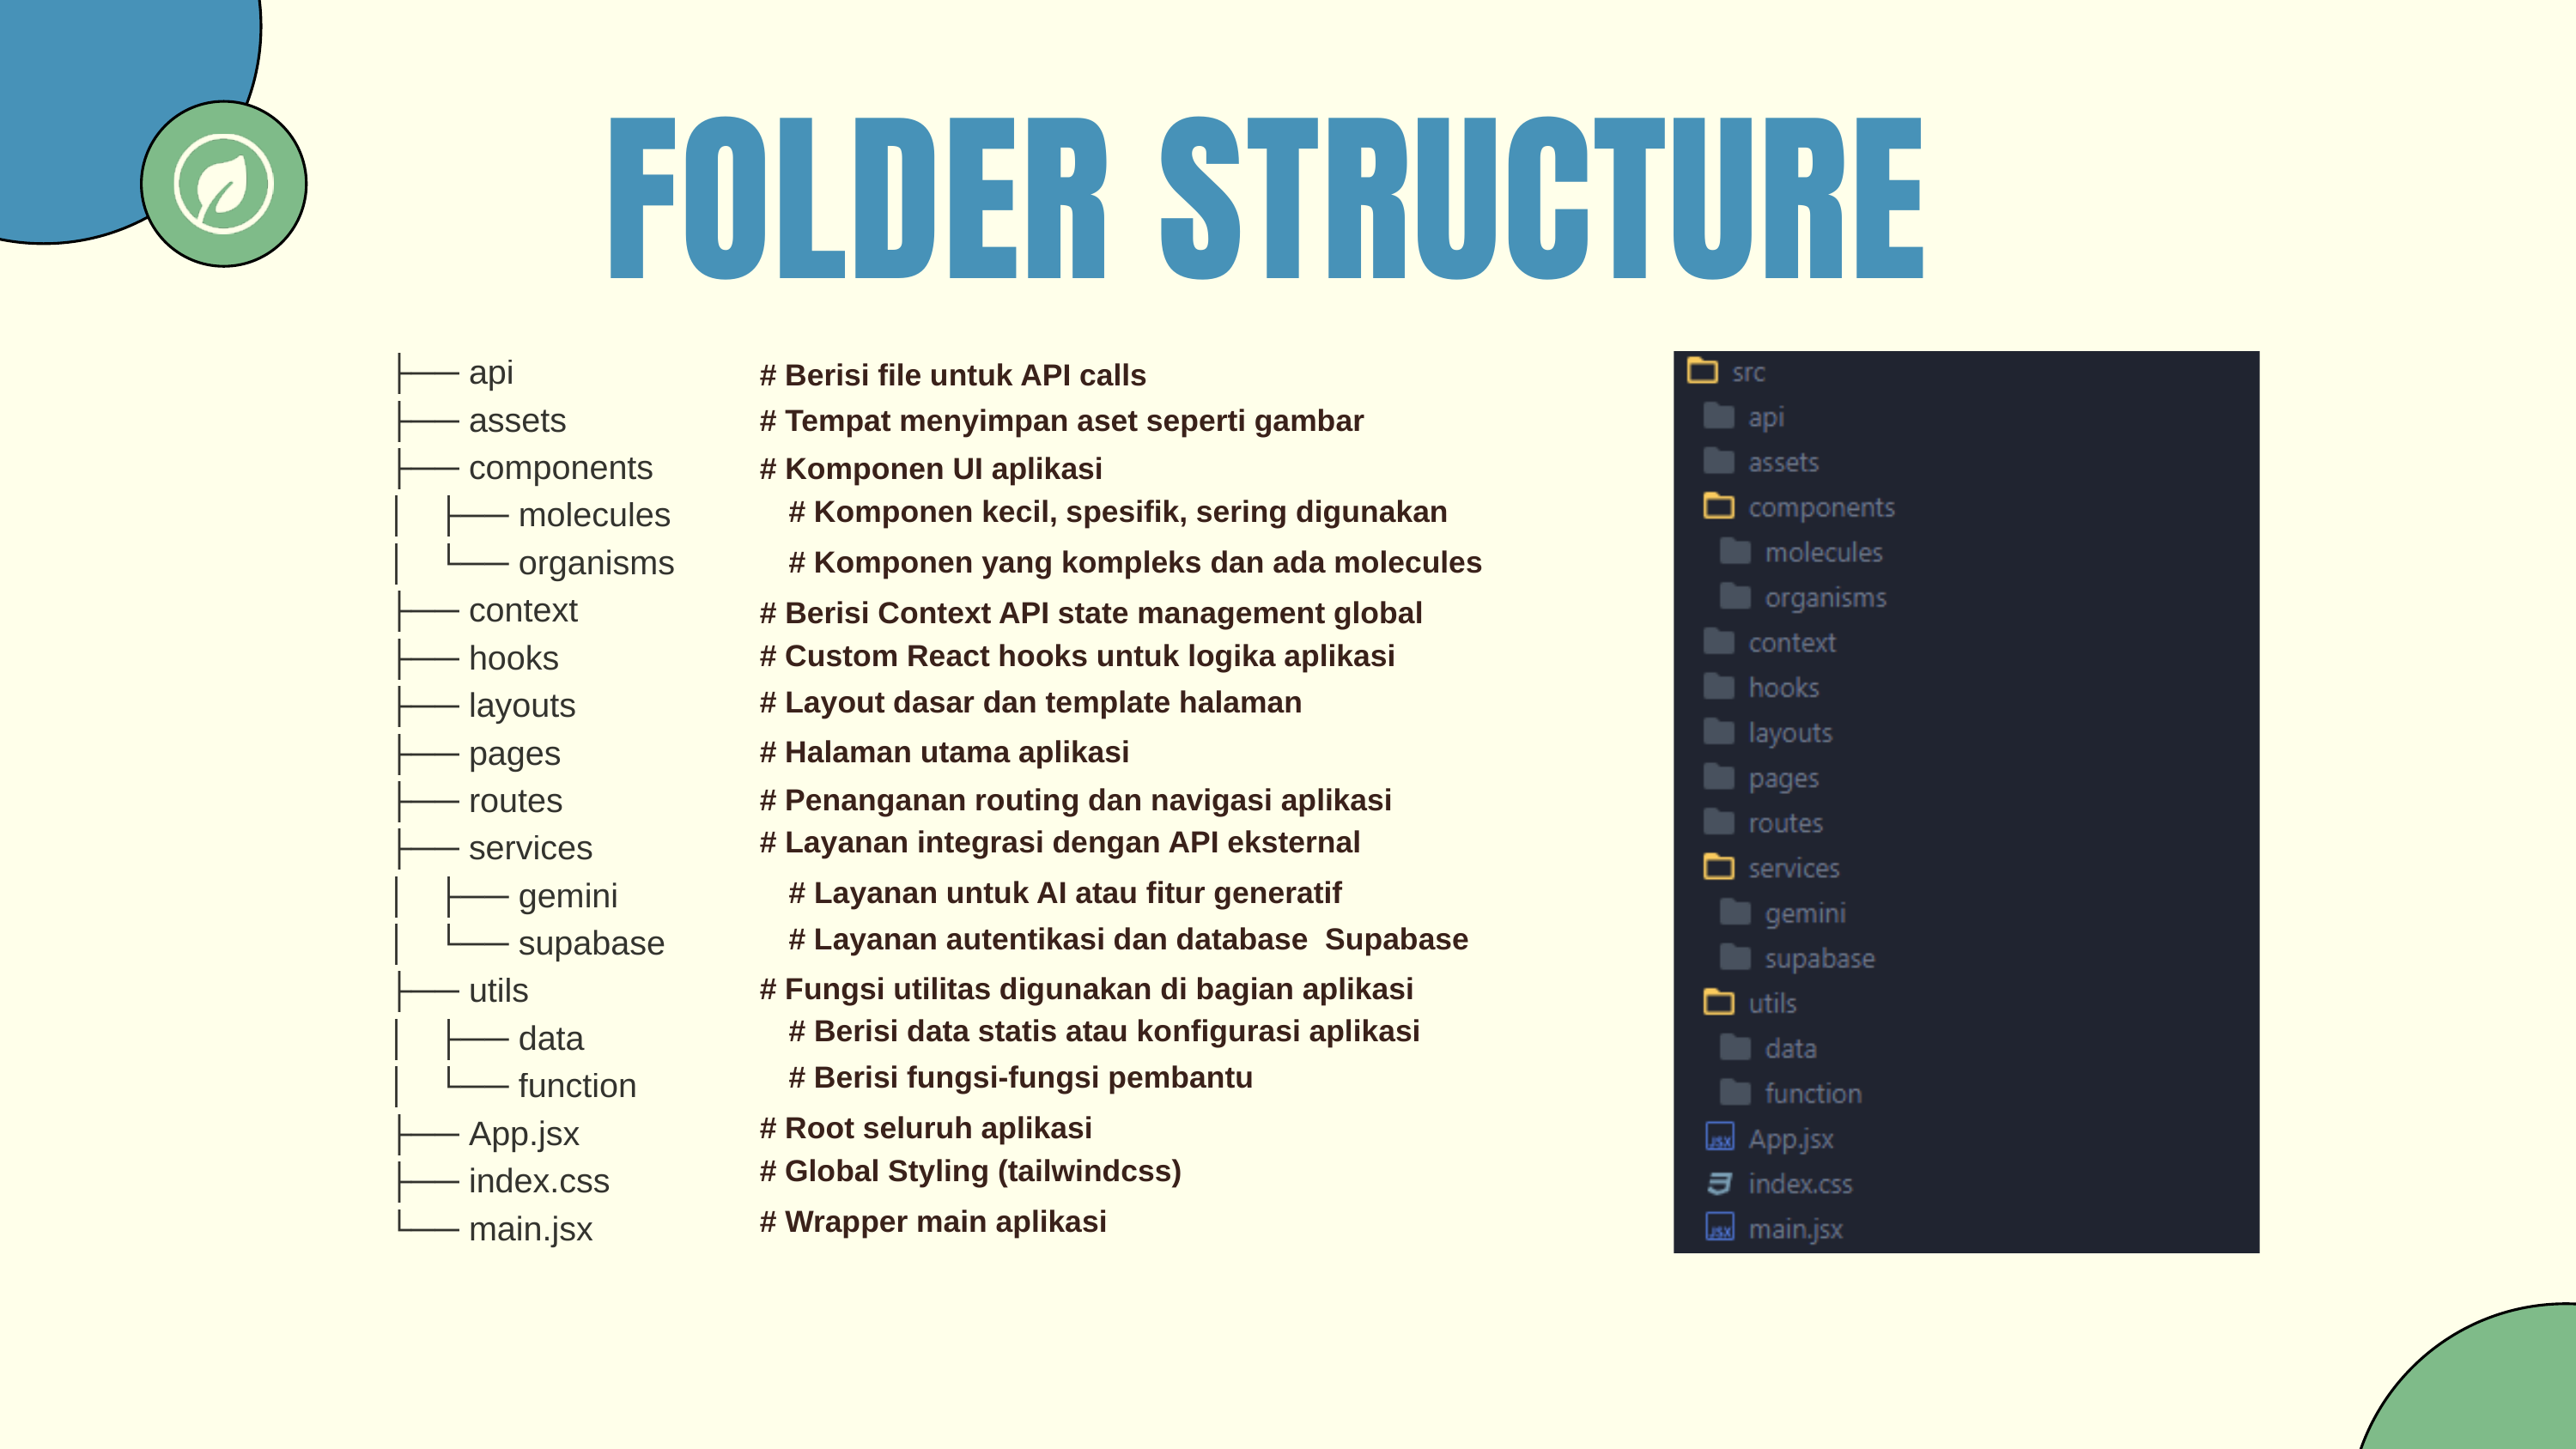

FOLDER STRUCTURE

├── api
├── assets
├── components
│   ├── molecules
│   └── organisms
├── context
├── hooks
├── layouts
├── pages
├── routes
├── services
│   ├── gemini
│   └── supabase
├── utils
│   ├── data
│   └── function
├── App.jsx
├── index.css
└── main.jsx

# Berisi file untuk API calls

# Tempat menyimpan aset seperti gambar
# Komponen UI aplikasi
# Komponen kecil, spesifik, sering digunakan
# Komponen yang kompleks dan ada molecules
# Berisi Context API state management global
# Custom React hooks untuk logika aplikasi
# Layout dasar dan template halaman
# Halaman utama aplikasi
# Penanganan routing dan navigasi aplikasi
# Layanan integrasi dengan API eksternal
# Layanan untuk AI atau fitur generatif
# Layanan autentikasi dan database  Supabase
# Fungsi utilitas digunakan di bagian aplikasi
# Berisi data statis atau konfigurasi aplikasi
# Berisi fungsi-fungsi pembantu
# Root seluruh aplikasi
# Global Styling (tailwindcss)
# Wrapper main aplikasi